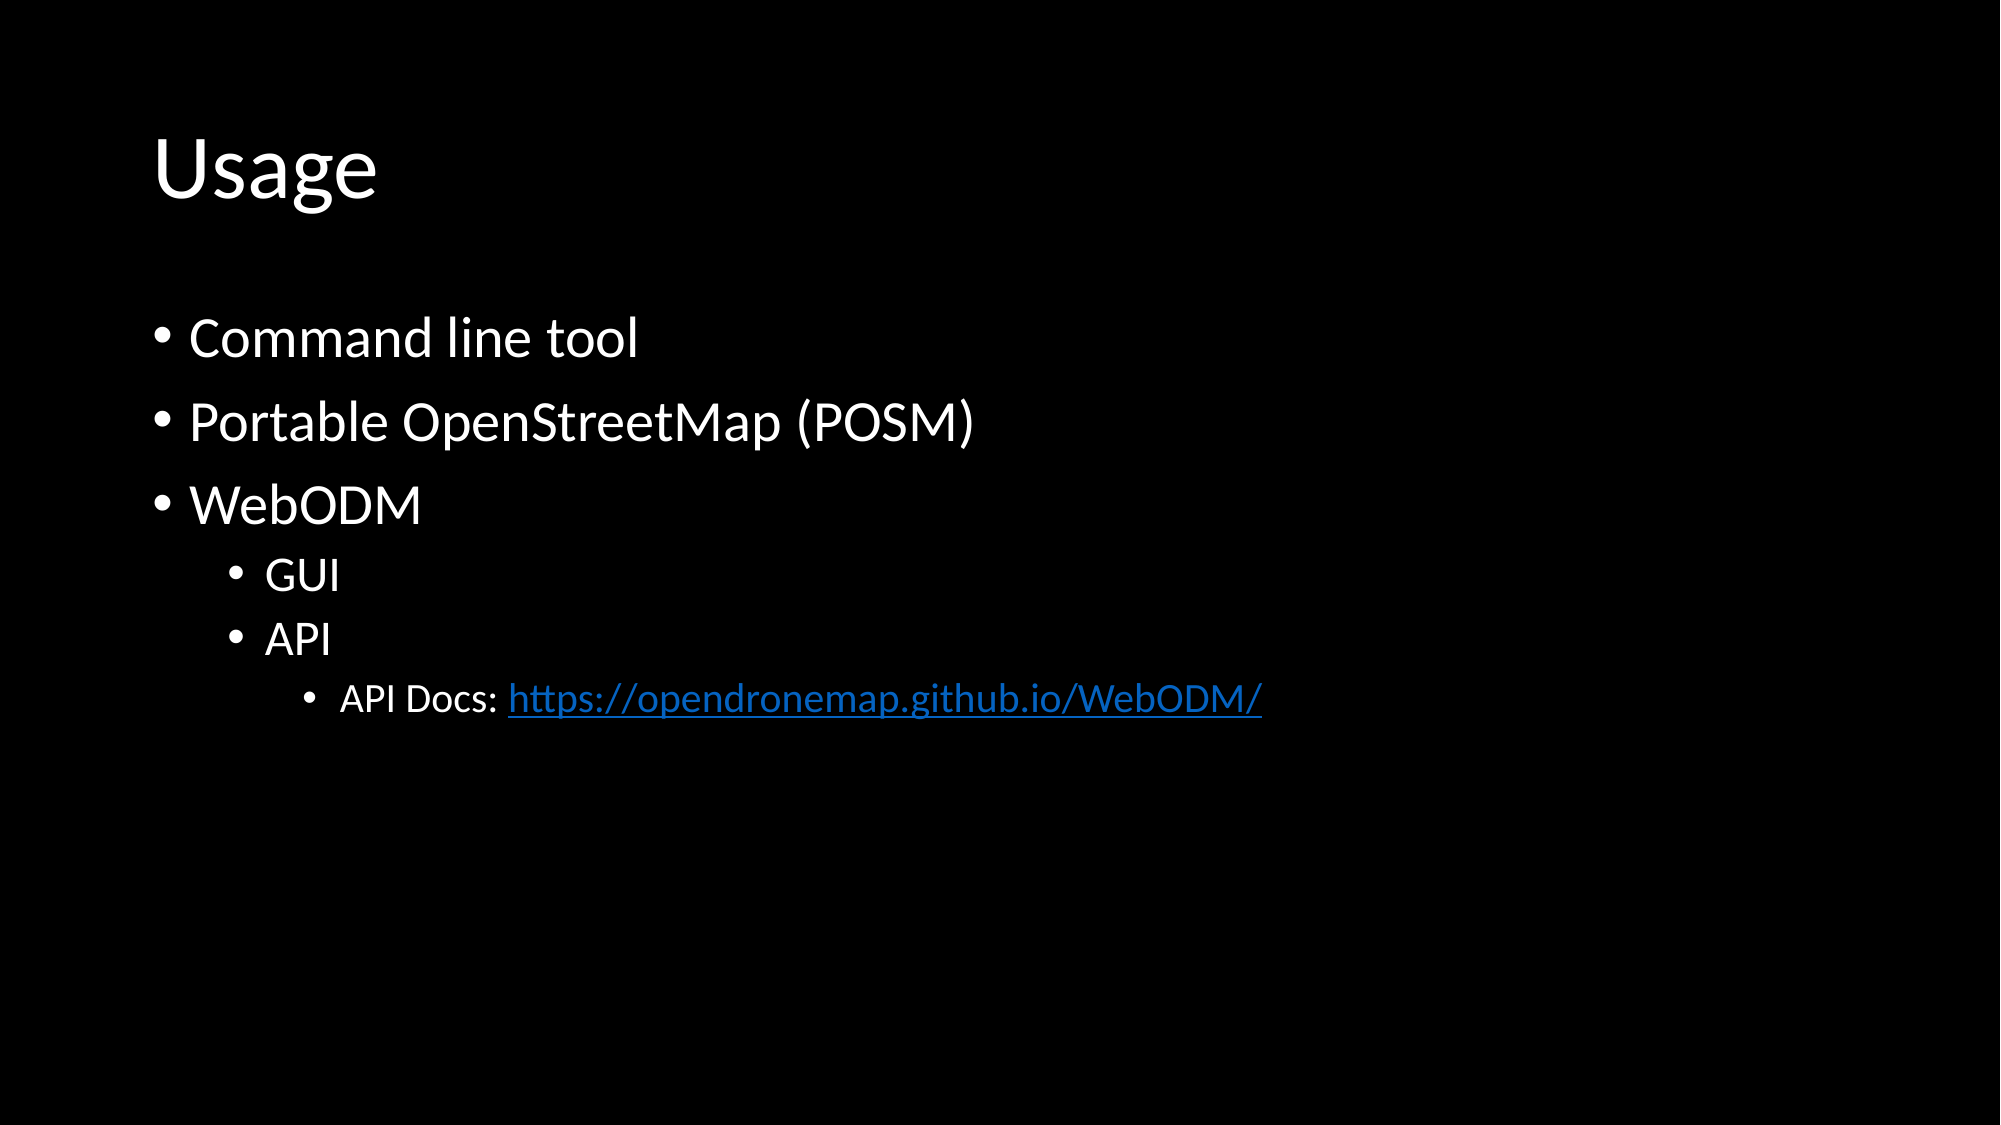

# Usage
Command line tool
Portable OpenStreetMap (POSM)
WebODM
GUI
API
API Docs: https://opendronemap.github.io/WebODM/